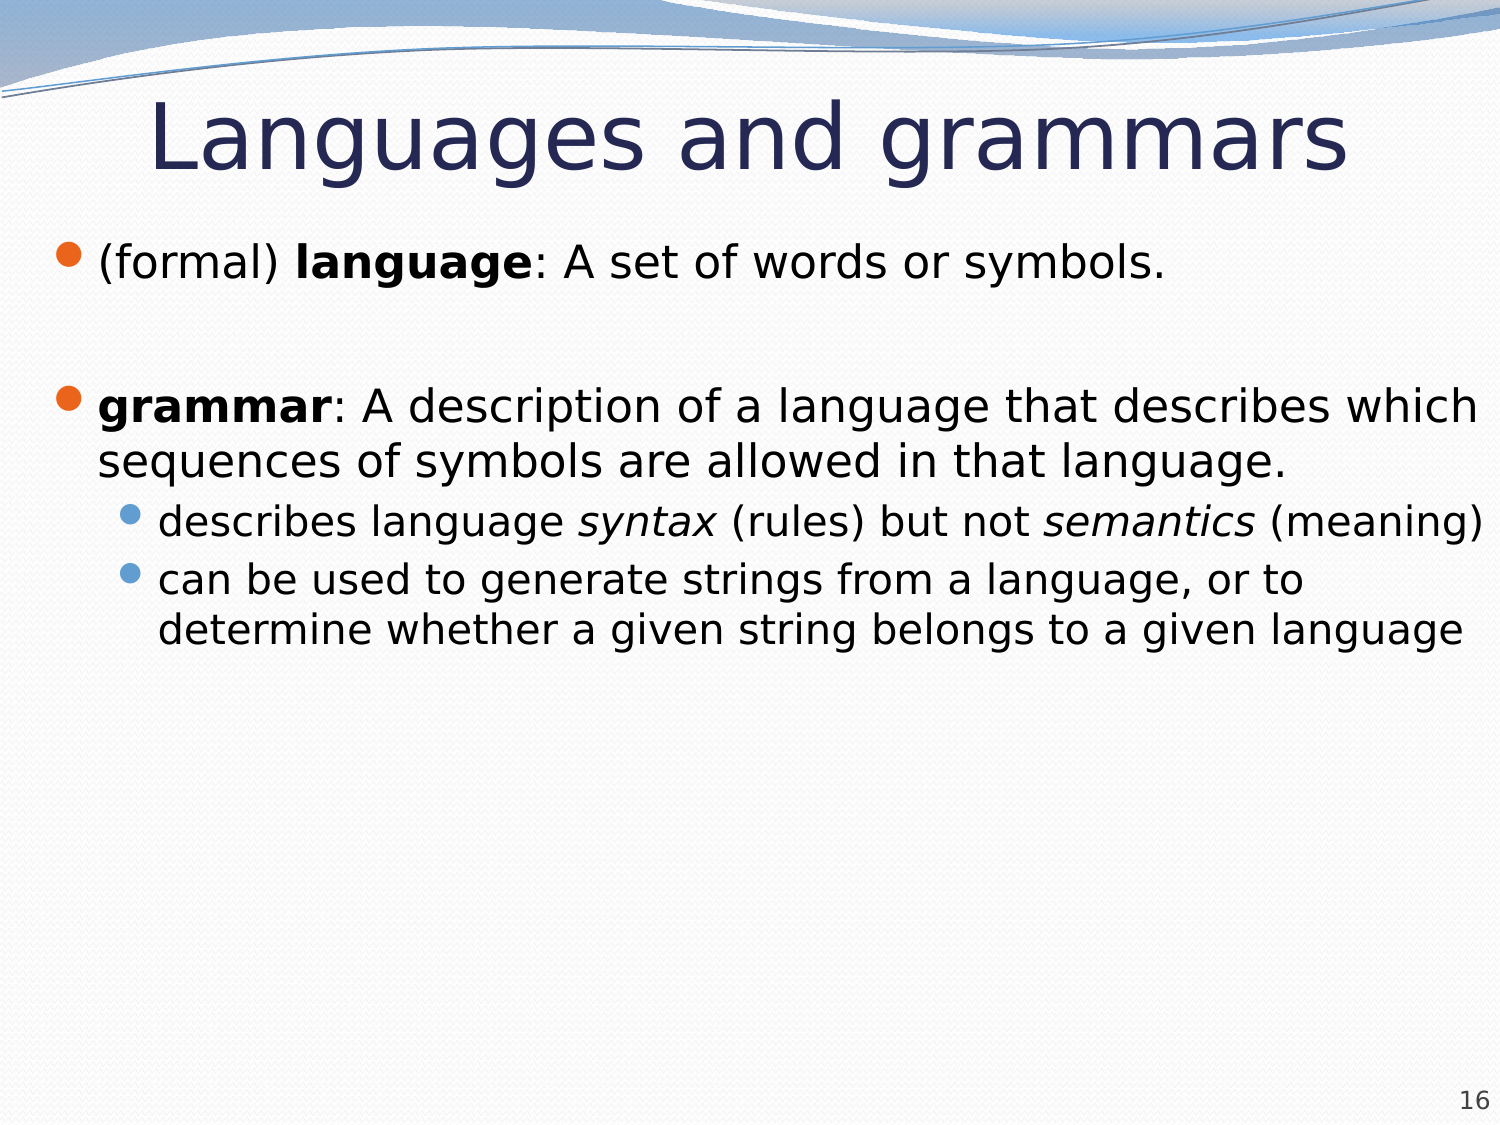

# Languages and grammars
(formal) language: A set of words or symbols.

grammar: A description of a language that describes which sequences of symbols are allowed in that language.
describes language syntax (rules) but not semantics (meaning)
can be used to generate strings from a language, or to determine whether a given string belongs to a given language